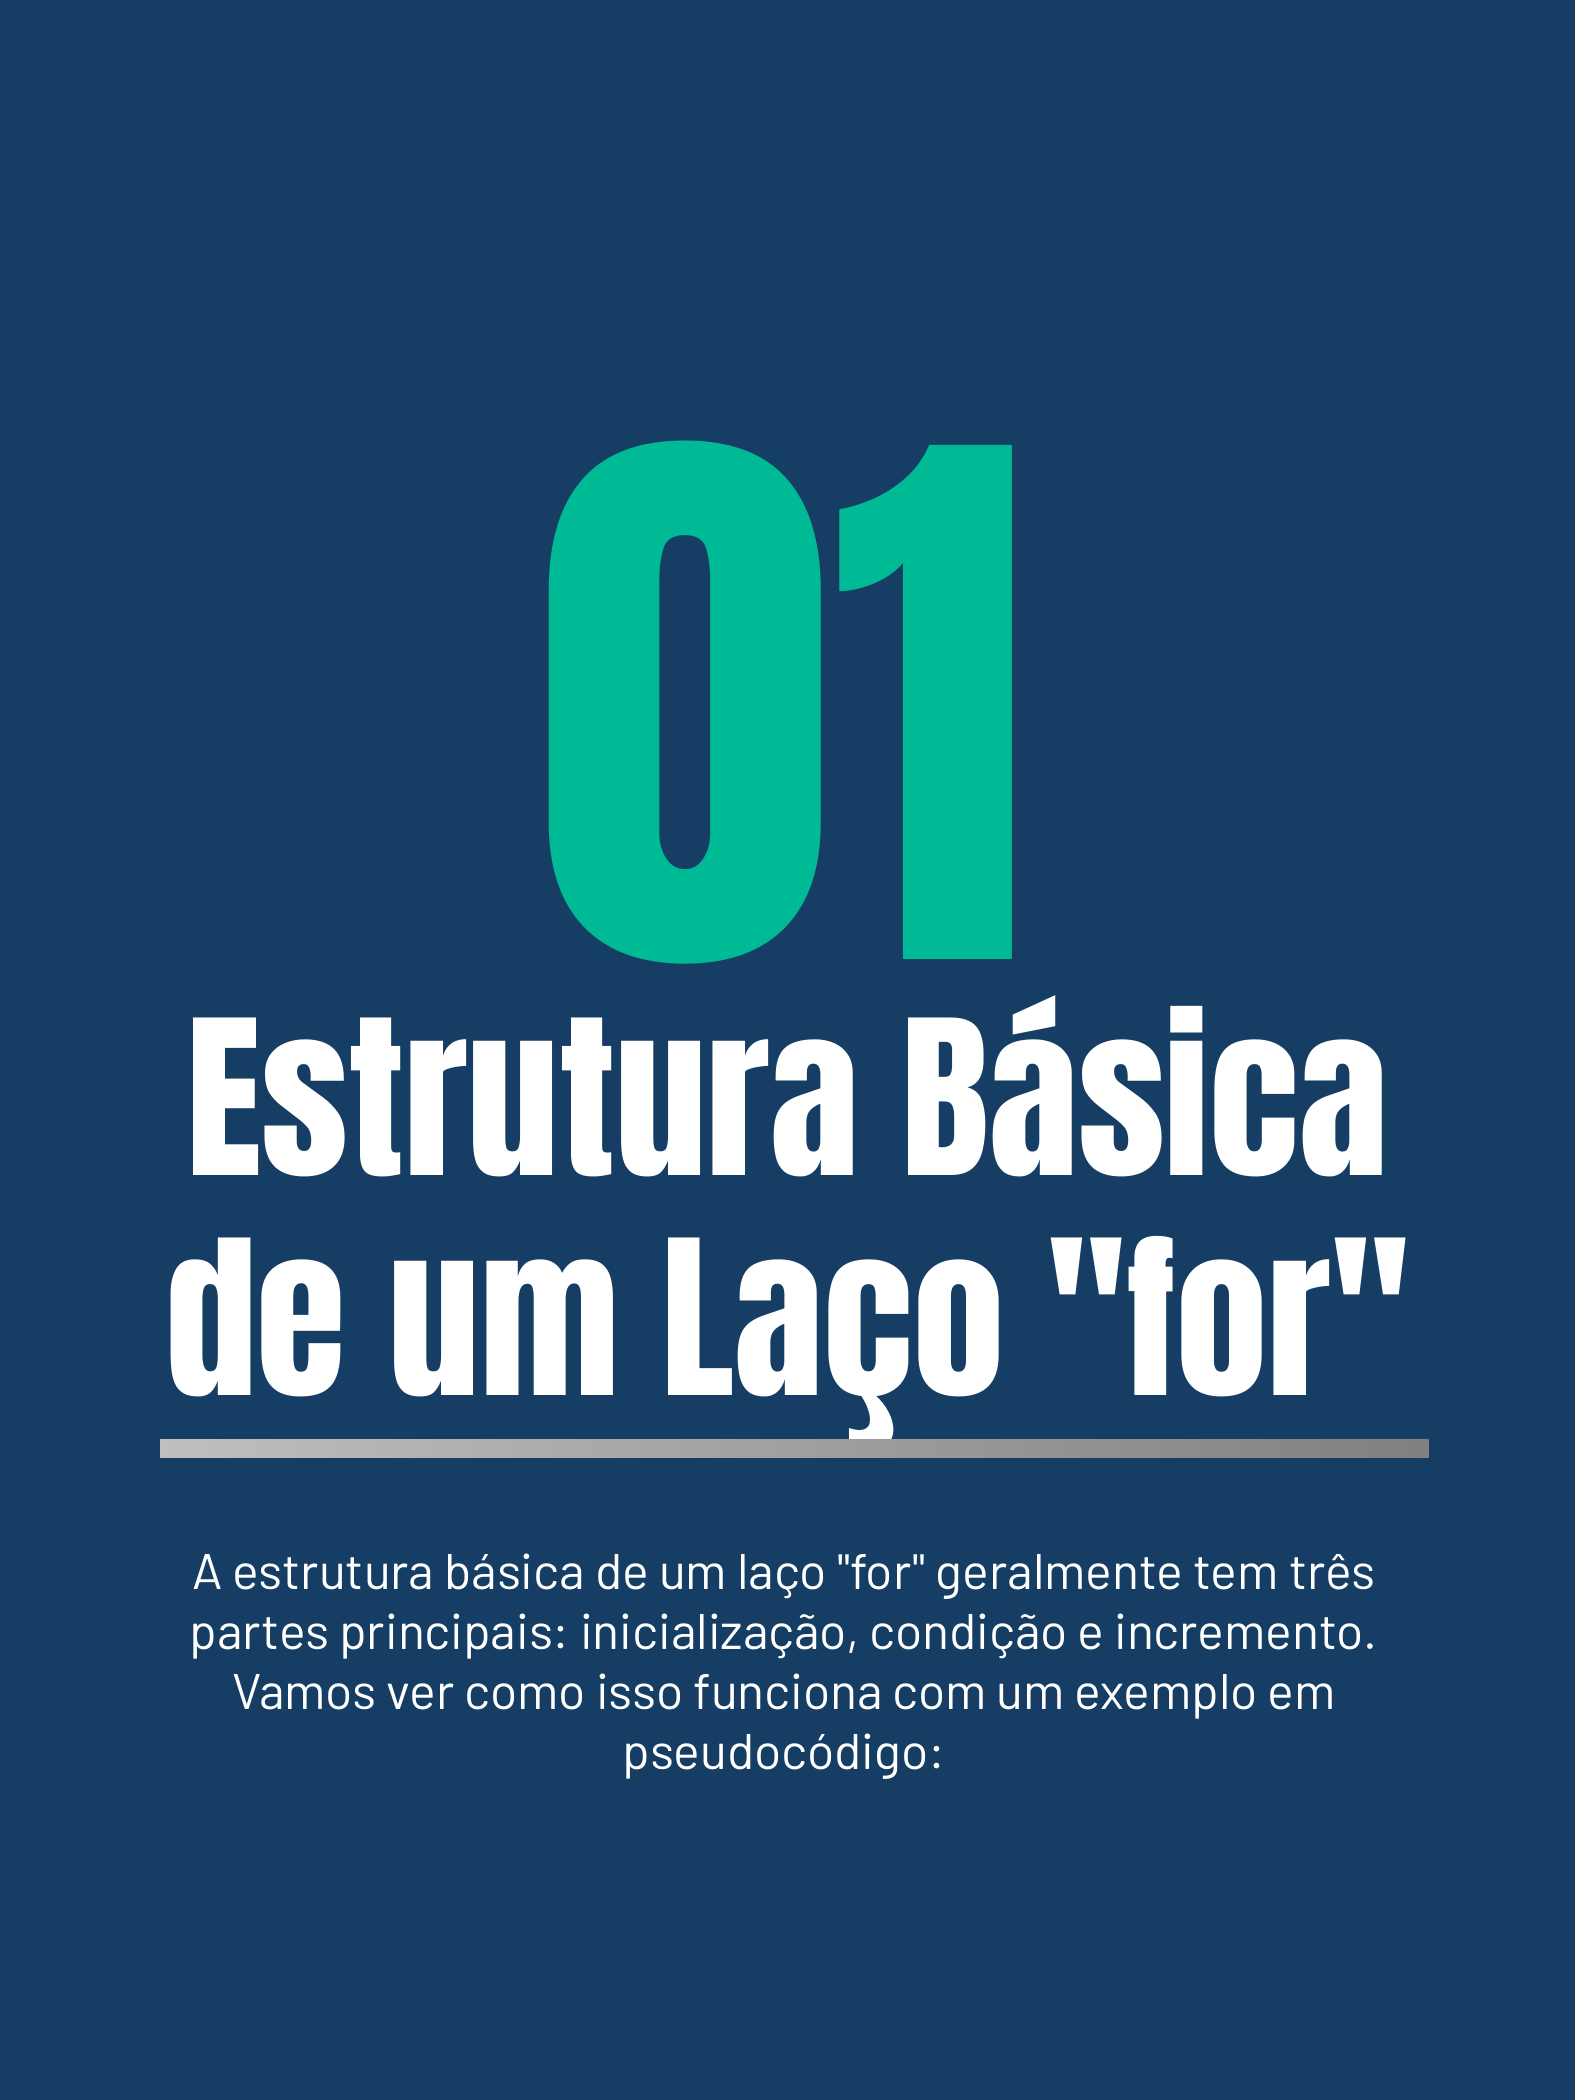

01
Estrutura Básica de um Laço "for"

A estrutura básica de um laço "for" geralmente tem três partes principais: inicialização, condição e incremento. Vamos ver como isso funciona com um exemplo em pseudocódigo: